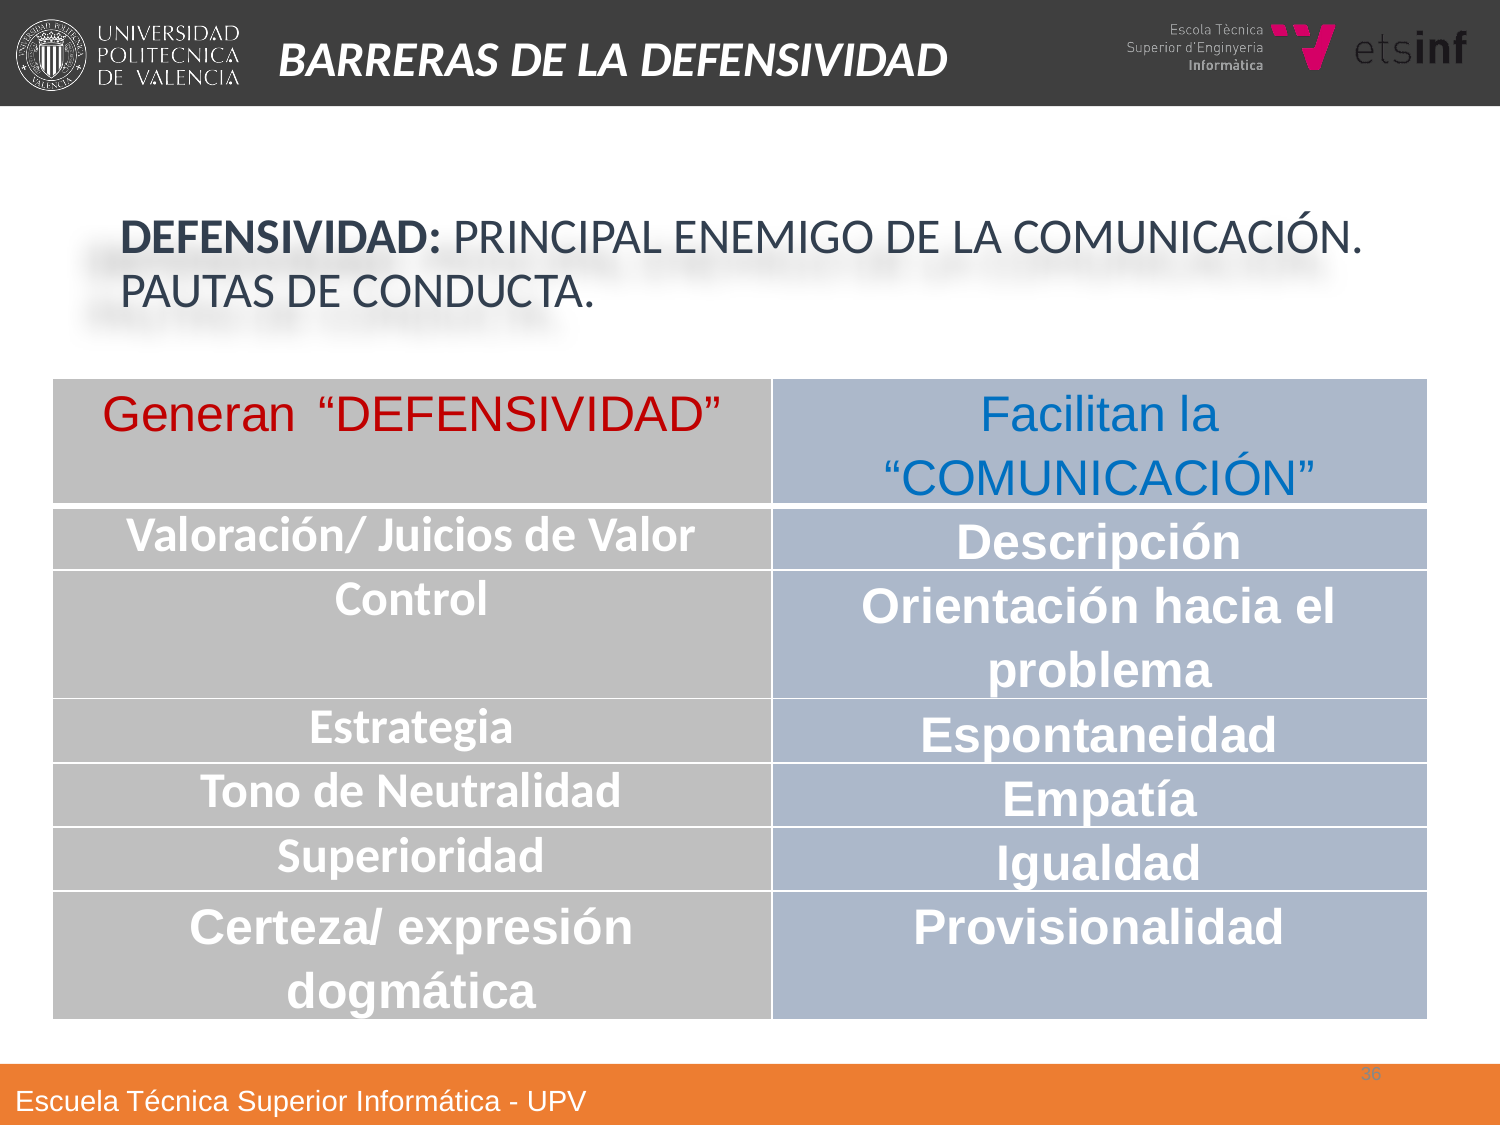

Barreras De la Defensividad
DEFENSIVIDAD: PRINCIPAL ENEMIGO DE LA COMUNICACIÓN.  PAUTAS DE CONDUCTA.
| Generan “DEFENSIVIDAD” | Facilitan la “COMUNICACIÓN” |
| --- | --- |
| Valoración/ Juicios de Valor | Descripción |
| Control | Orientación hacia el problema |
| Estrategia | Espontaneidad |
| Tono de Neutralidad | Empatía |
| Superioridad | Igualdad |
| Certeza/ expresión dogmática | Provisionalidad |
36